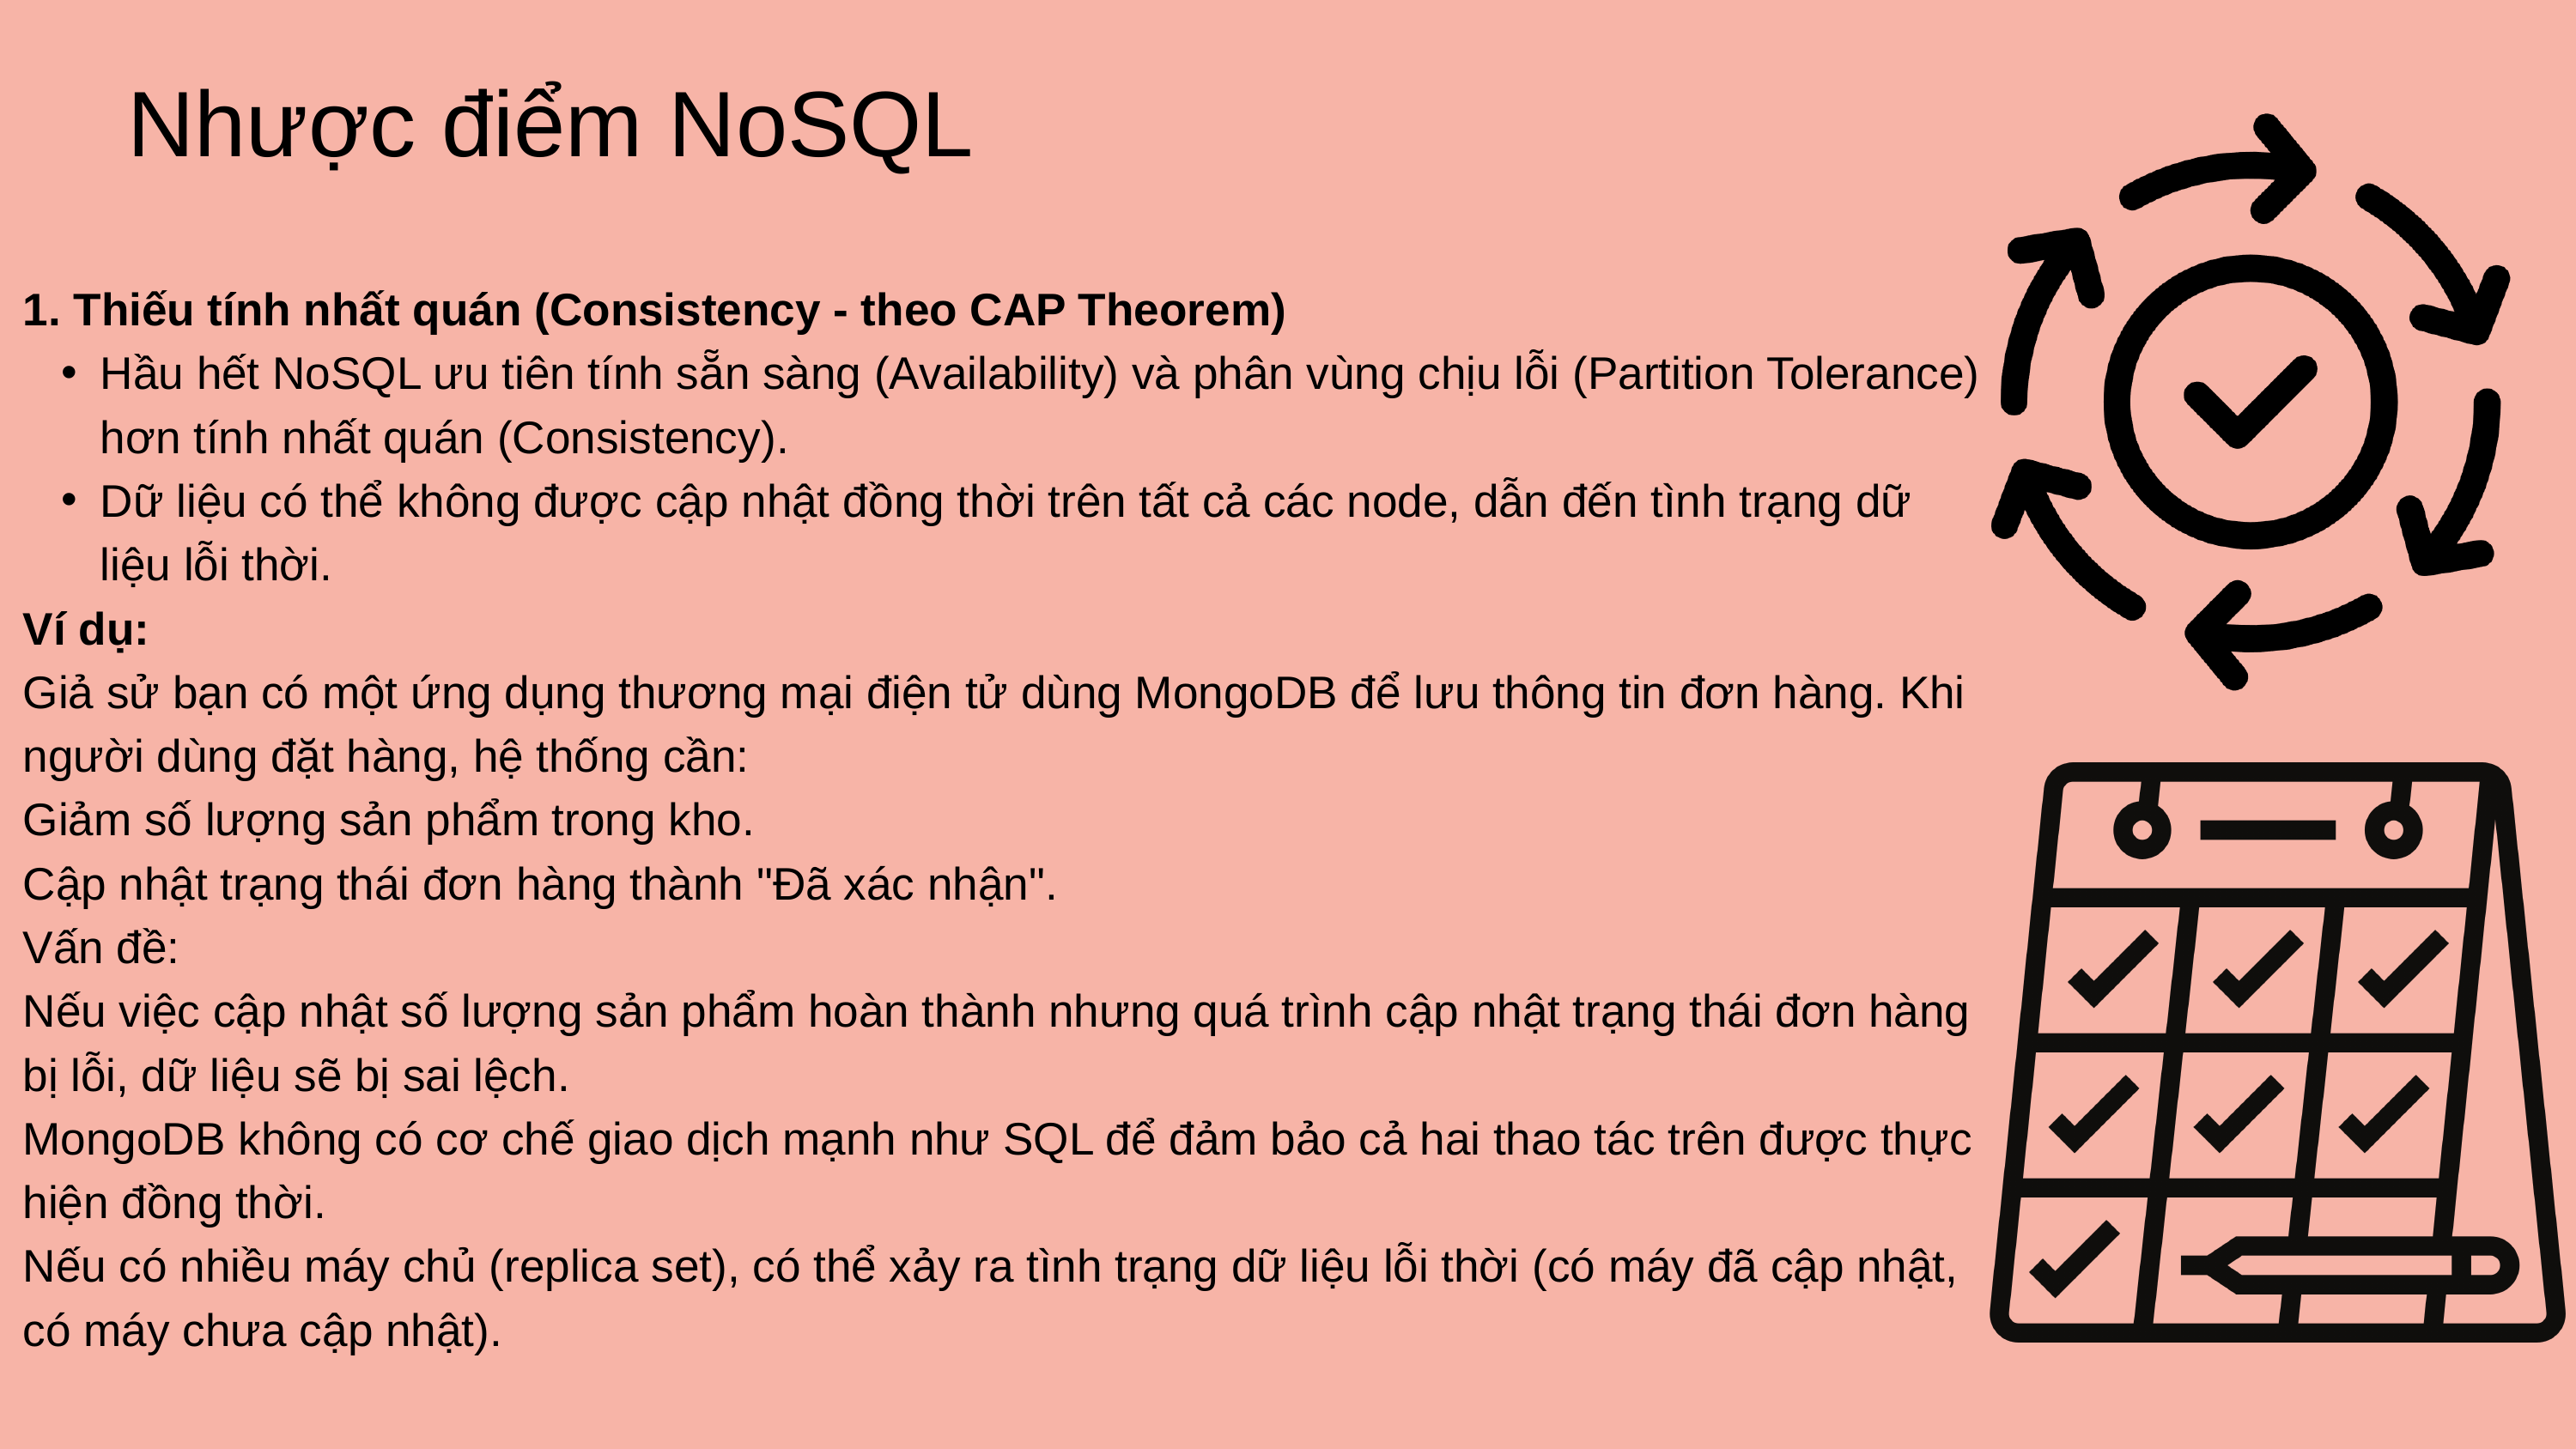

Nhược điểm NoSQL

1. Thiếu tính nhất quán (Consistency - theo CAP Theorem)
Hầu hết NoSQL ưu tiên tính sẵn sàng (Availability) và phân vùng chịu lỗi (Partition Tolerance) hơn tính nhất quán (Consistency).
Dữ liệu có thể không được cập nhật đồng thời trên tất cả các node, dẫn đến tình trạng dữ liệu lỗi thời.
Ví dụ:
Giả sử bạn có một ứng dụng thương mại điện tử dùng MongoDB để lưu thông tin đơn hàng. Khi người dùng đặt hàng, hệ thống cần:
Giảm số lượng sản phẩm trong kho.
Cập nhật trạng thái đơn hàng thành "Đã xác nhận".
Vấn đề:
Nếu việc cập nhật số lượng sản phẩm hoàn thành nhưng quá trình cập nhật trạng thái đơn hàng bị lỗi, dữ liệu sẽ bị sai lệch.
MongoDB không có cơ chế giao dịch mạnh như SQL để đảm bảo cả hai thao tác trên được thực hiện đồng thời.
Nếu có nhiều máy chủ (replica set), có thể xảy ra tình trạng dữ liệu lỗi thời (có máy đã cập nhật, có máy chưa cập nhật).